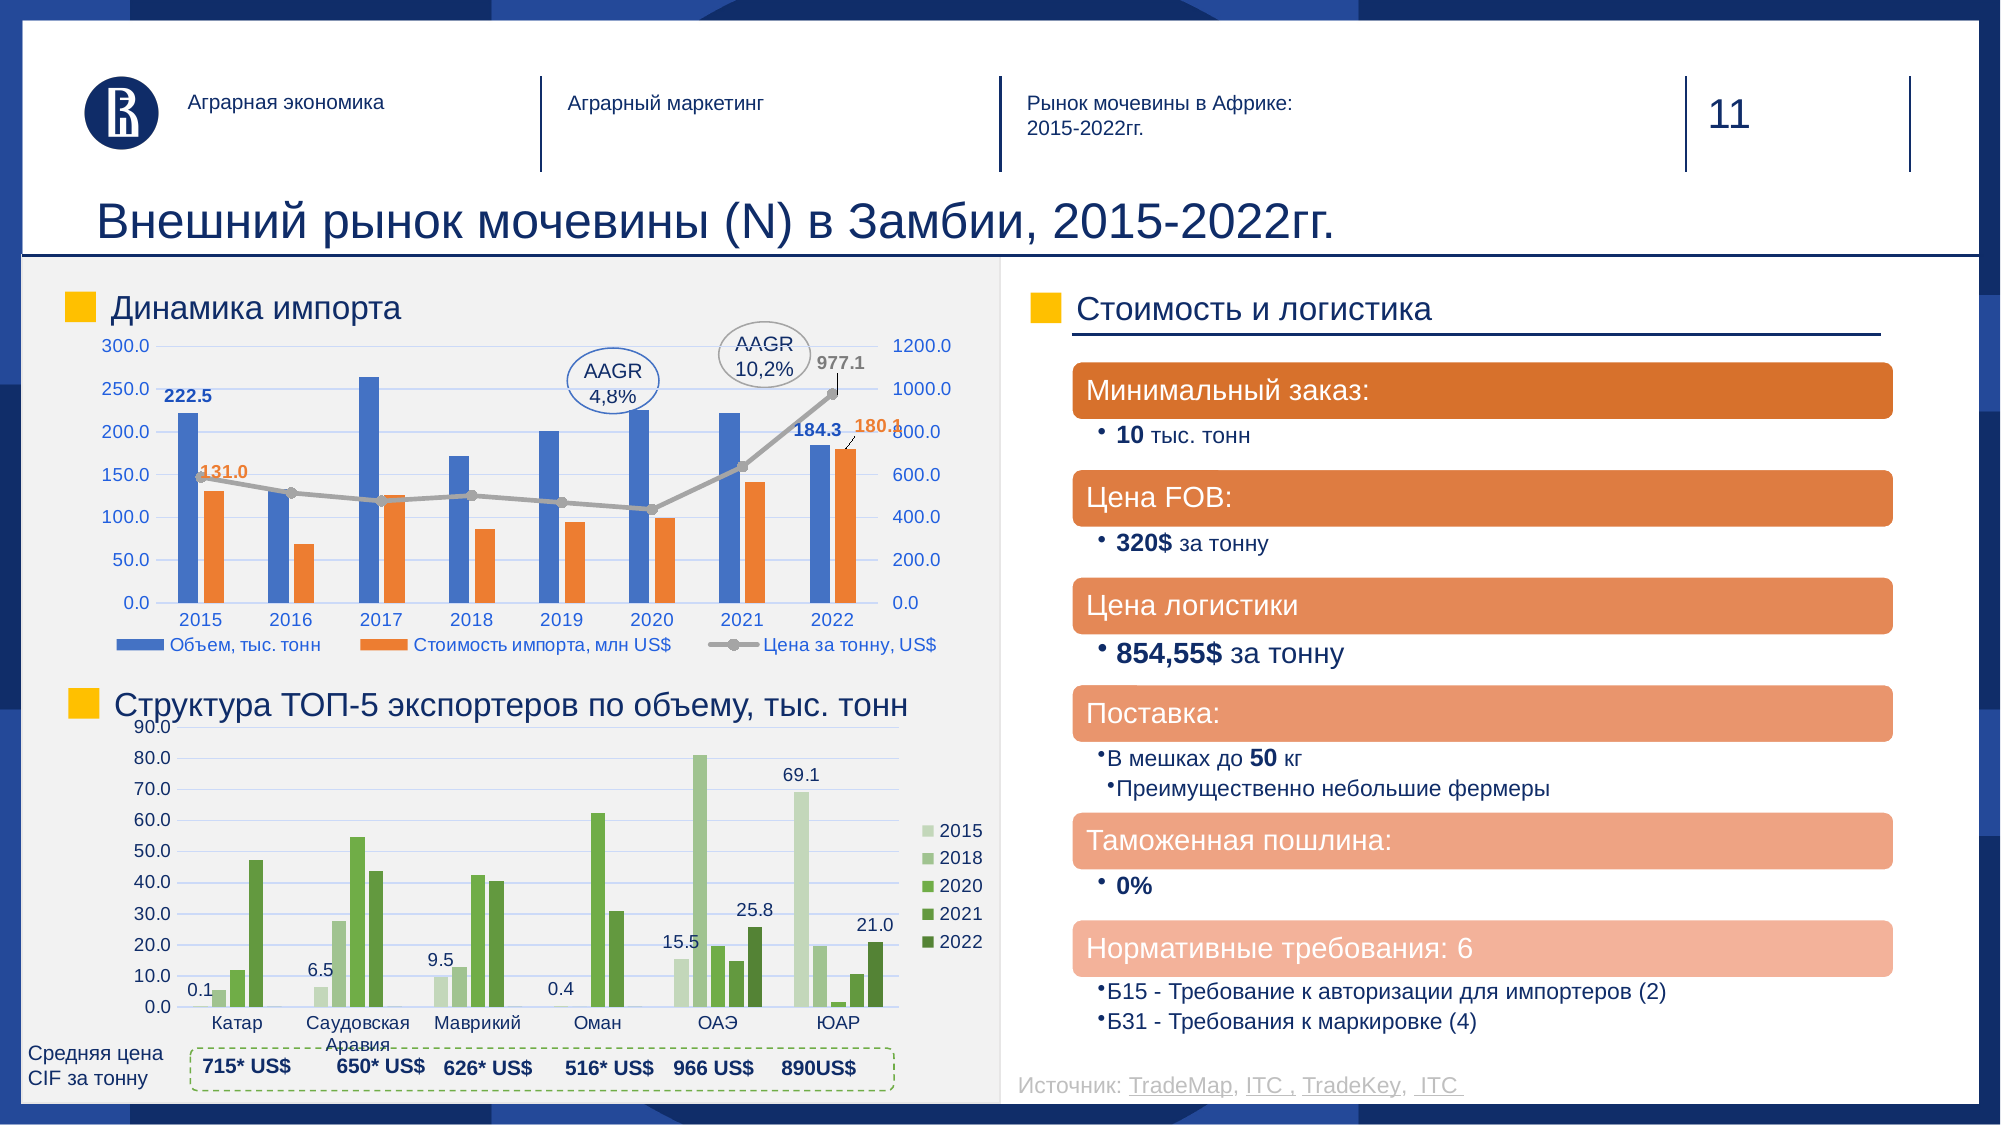

Аграрная экономика

Аграрный маркетинг

Рынок мочевины в Африке:
2015-2022гг.
# Внешний рынок мочевины (N) в Замбии, 2015-2022гг.

Динамика импорта

Стоимость и логистика

AAGR
10,2%

### Chart

| Category | Объем, тыс. тонн | Стоимость импорта, млн US$ | Цена за тонну, US$ |
|---|---|---|---|
| 2015 | 222.467 | 130.962 | 588.6805683539579 |
| 2016 | 133.72 | 68.856 | 514.9267125336524 |
| 2017 | 264.416 | 126.123 | 476.98702045262013 |
| 2018 | 172.058 | 86.46 | 502.50496925455366 |
| 2019 | 201.6 | 94.738 | 469.9305555555556 |
| 2020 | 225.97 | 98.865 | 437.513829269372 |
| 2021 | 221.945 | 141.378 | 636.9956520759648 |
| 2022 | 184.348 | 180.133 | 977.135634777703 |
AAGR
4,8%
Минимальный заказ:
10 тыс. тонн
Цена FOB:
320$ за тонну
Цена логистики
854,55$ за тонну
Поставка:
В мешках до 50 кг
Преимущественно небольшие фермеры
Таможенная пошлина:
0%
Нормативные требования: 6
Б15 - Требование к авторизации для импортеров (2)
Б31 - Требования к маркировке (4)
Структура ТОП-5 экспортеров по объему, тыс. тонн

### Chart

| Category | 2015 | 2018 | 2020 | 2021 | 2022 |
|---|---|---|---|---|---|
| Катар | 0.136 | 5.385 | 11.995 | 47.466 | 0.0 |
| Саудовская Аравия | 6.481 | 27.583 | 54.804 | 43.64 | 0.0 |
| Маврикий | 9.511 | 12.731 | 42.61 | 40.691 | 0.0 |
| Оман | 0.39 | 0.0 | 62.31 | 30.943 | 0.0 |
| ОАЭ | 15.511 | 81.25 | 19.718 | 14.832 | 25.77 |
| ЮАР | 69.141 | 19.473 | 1.709 | 10.562 | 21.037 |
Средняя цена
CIF за тонну
715* US$
650* US$
626* US$
516* US$
966 US$
890US$

Источник: TradeMap, ITC , TradeKey,  ITC